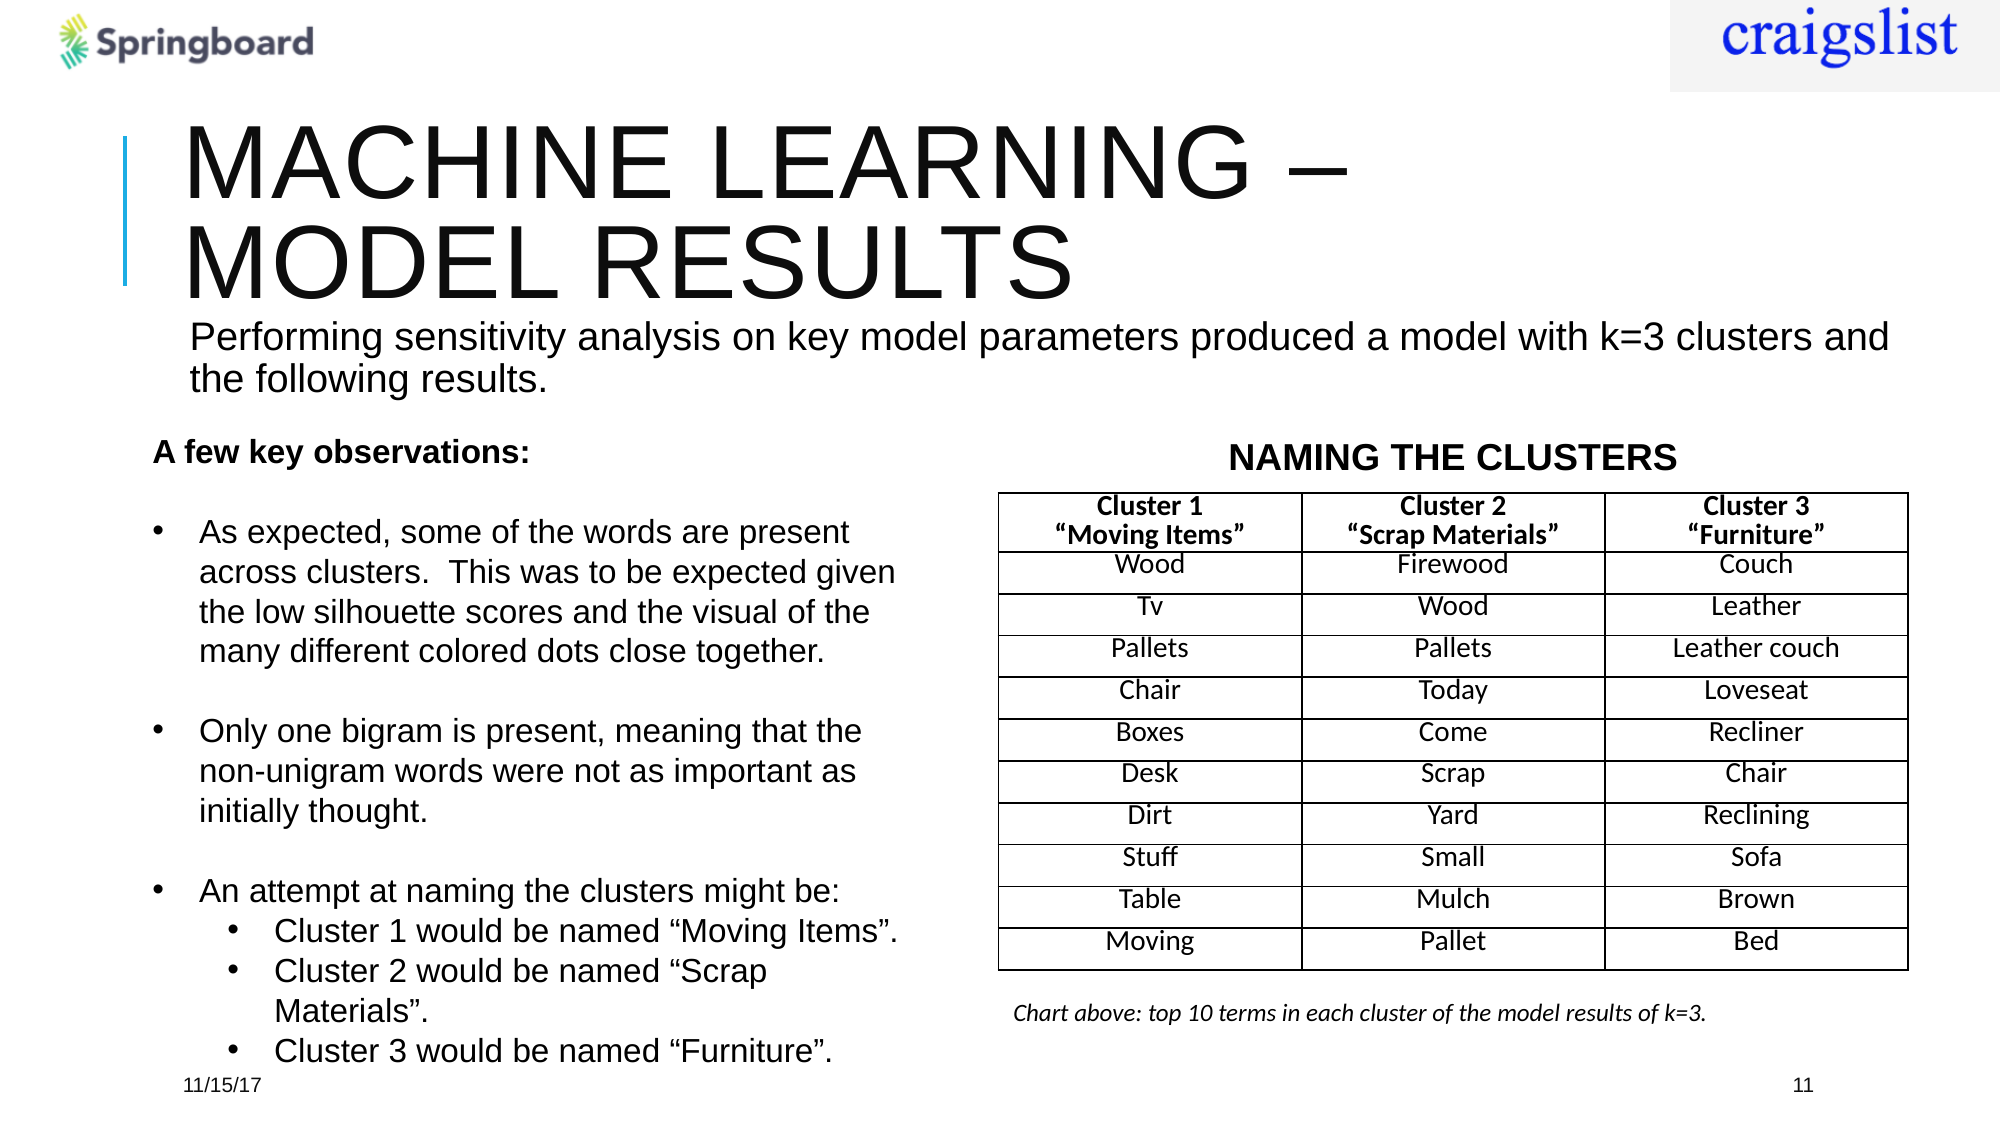

# MACHINE LEARNING – MODEL RESULTS
Performing sensitivity analysis on key model parameters produced a model with k=3 clusters and the following results.
A few key observations:

As expected, some of the words are present across clusters.  This was to be expected given the low silhouette scores and the visual of the many different colored dots close together.

Only one bigram is present, meaning that the non-unigram words were not as important as initially thought.

An attempt at naming the clusters might be:
Cluster 1 would be named “Moving Items”.
Cluster 2 would be named “Scrap Materials”.
Cluster 3 would be named “Furniture”.
NAMING THE CLUSTERS
| Cluster 1 “Moving Items” | Cluster 2 “Scrap Materials” | Cluster 3 “Furniture” |
| --- | --- | --- |
| Wood | Firewood | Couch |
| Tv | Wood | Leather |
| Pallets | Pallets | Leather couch |
| Chair | Today | Loveseat |
| Boxes | Come | Recliner |
| Desk | Scrap | Chair |
| Dirt | Yard | Reclining |
| Stuff | Small | Sofa |
| Table | Mulch | Brown |
| Moving | Pallet | Bed |
Chart above: top 10 terms in each cluster of the model results of k=3.
11/15/17
11